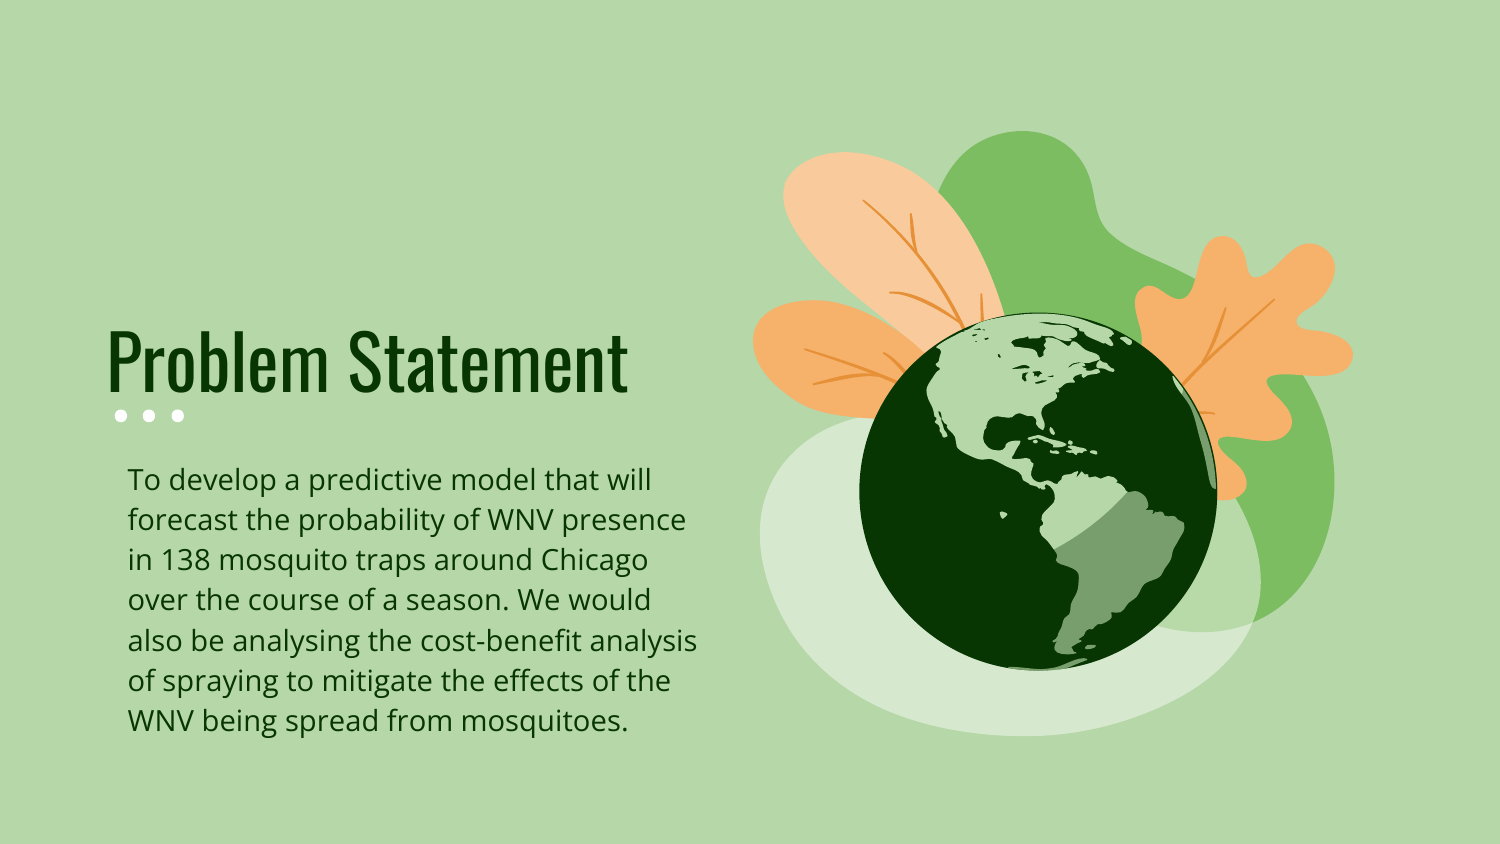

Problem Statement

To develop a predictive model that will forecast the probability of WNV presence in 138 mosquito traps around Chicago over the course of a season. We would also be analysing the cost-benefit analysis of spraying to mitigate the effects of the WNV being spread from mosquitoes.